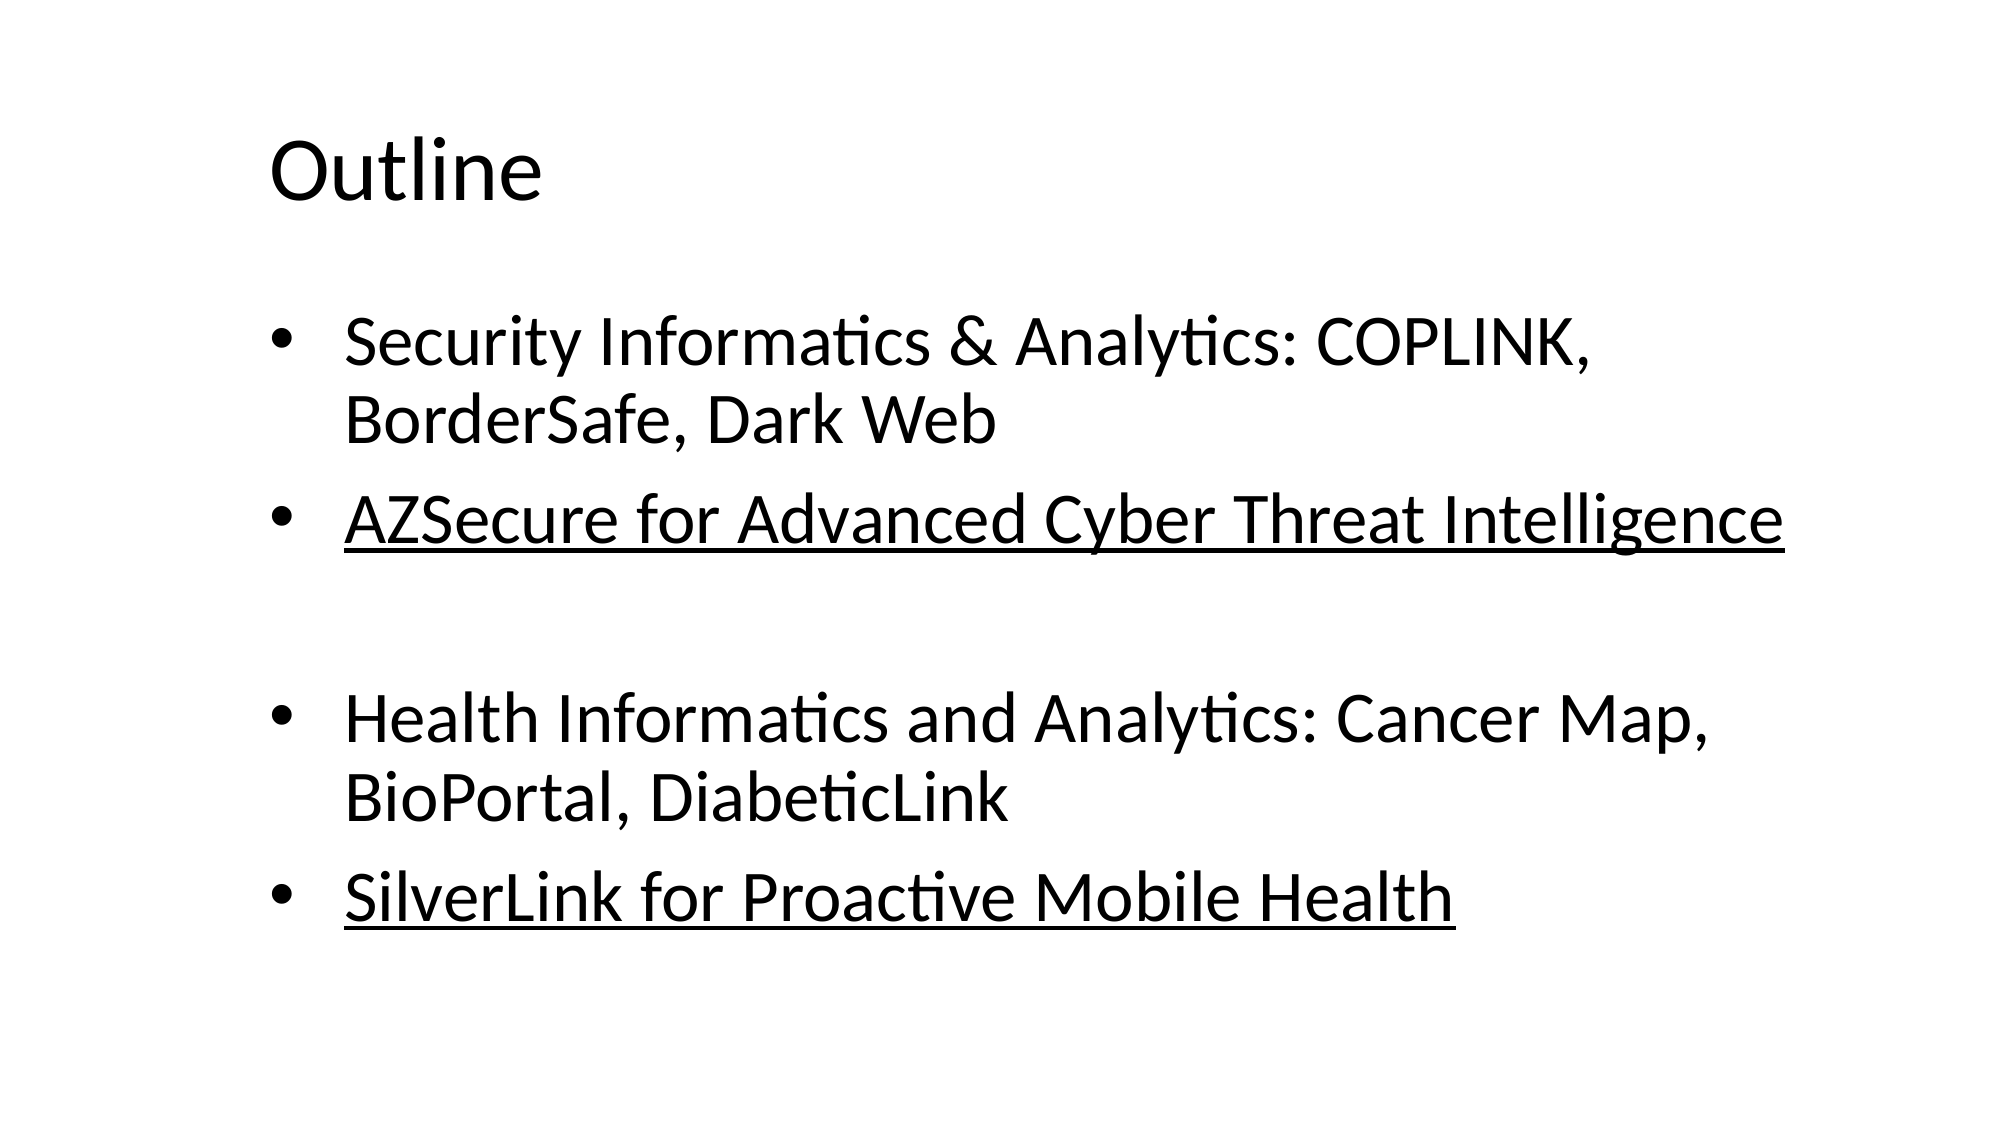

# Outline
Security Informatics & Analytics: COPLINK, BorderSafe, Dark Web
AZSecure for Advanced Cyber Threat Intelligence

Health Informatics and Analytics: Cancer Map, BioPortal, DiabeticLink
SilverLink for Proactive Mobile Health